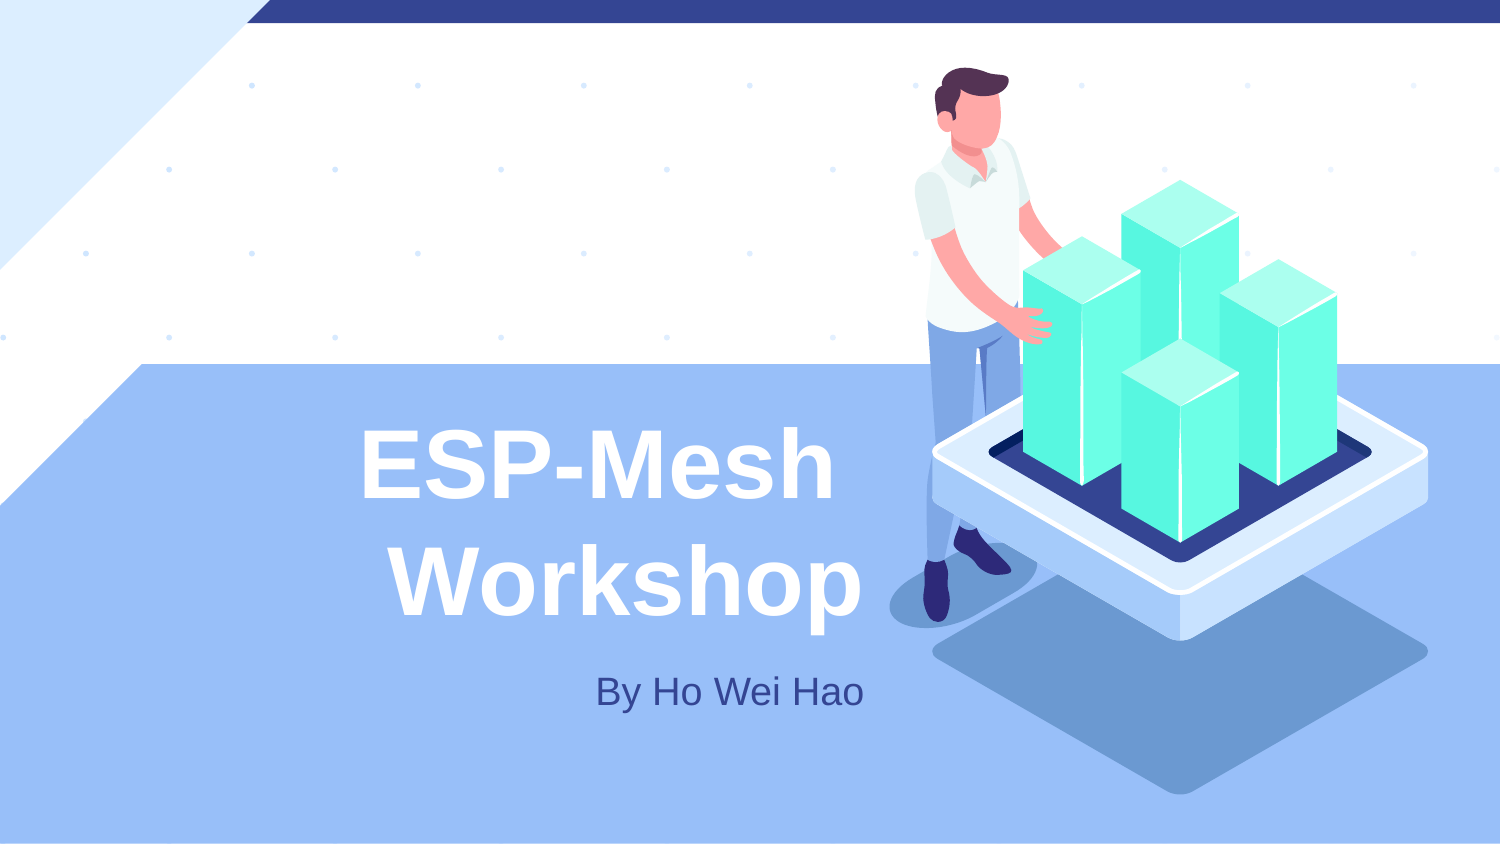

# ESP-Mesh Workshop
By Ho Wei Hao